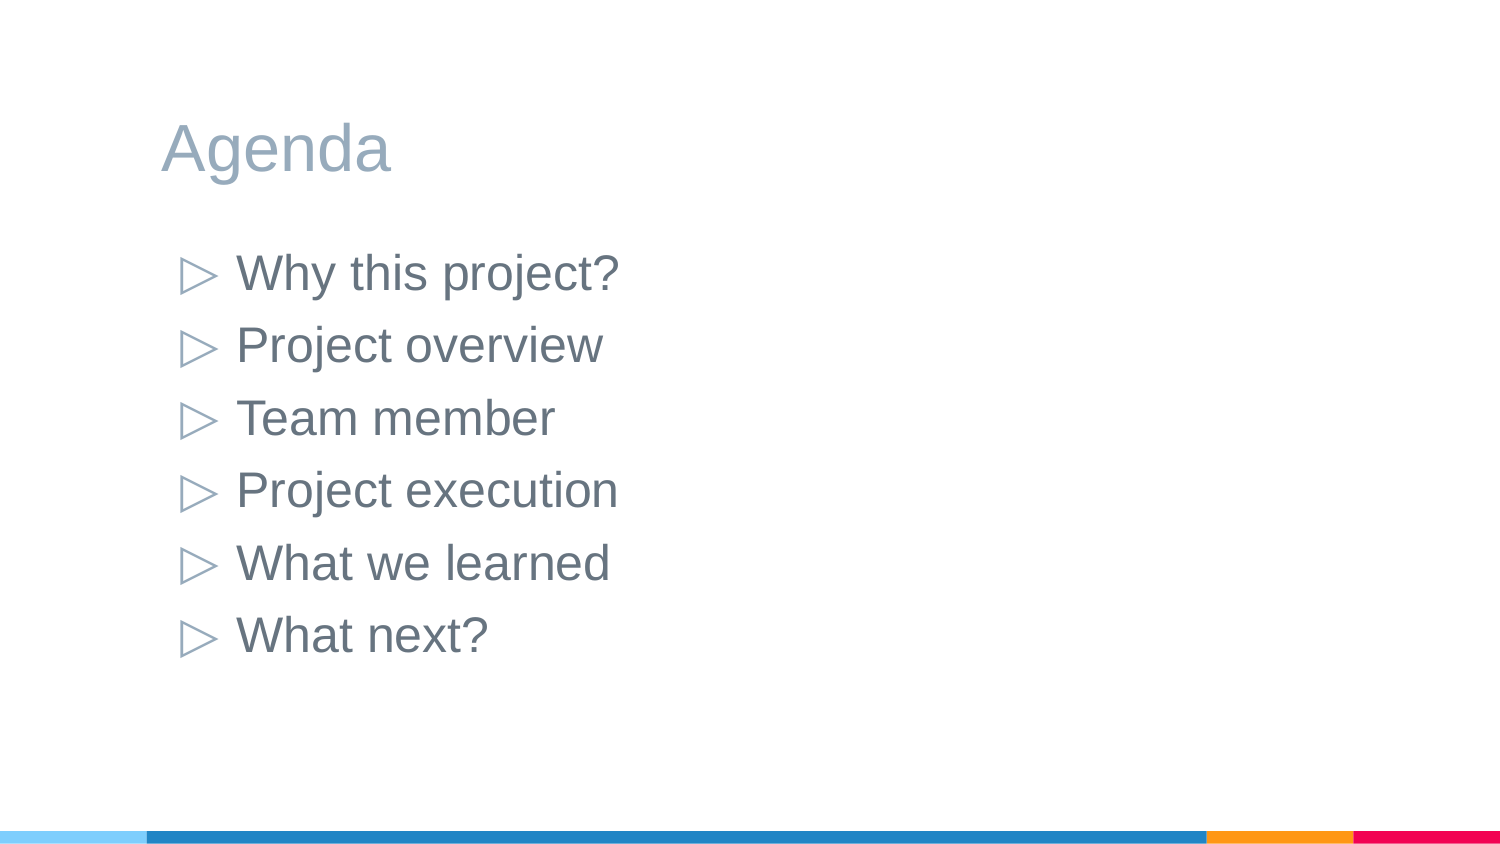

# Agenda
Why this project?
Project overview
Team member
Project execution
What we learned
What next?